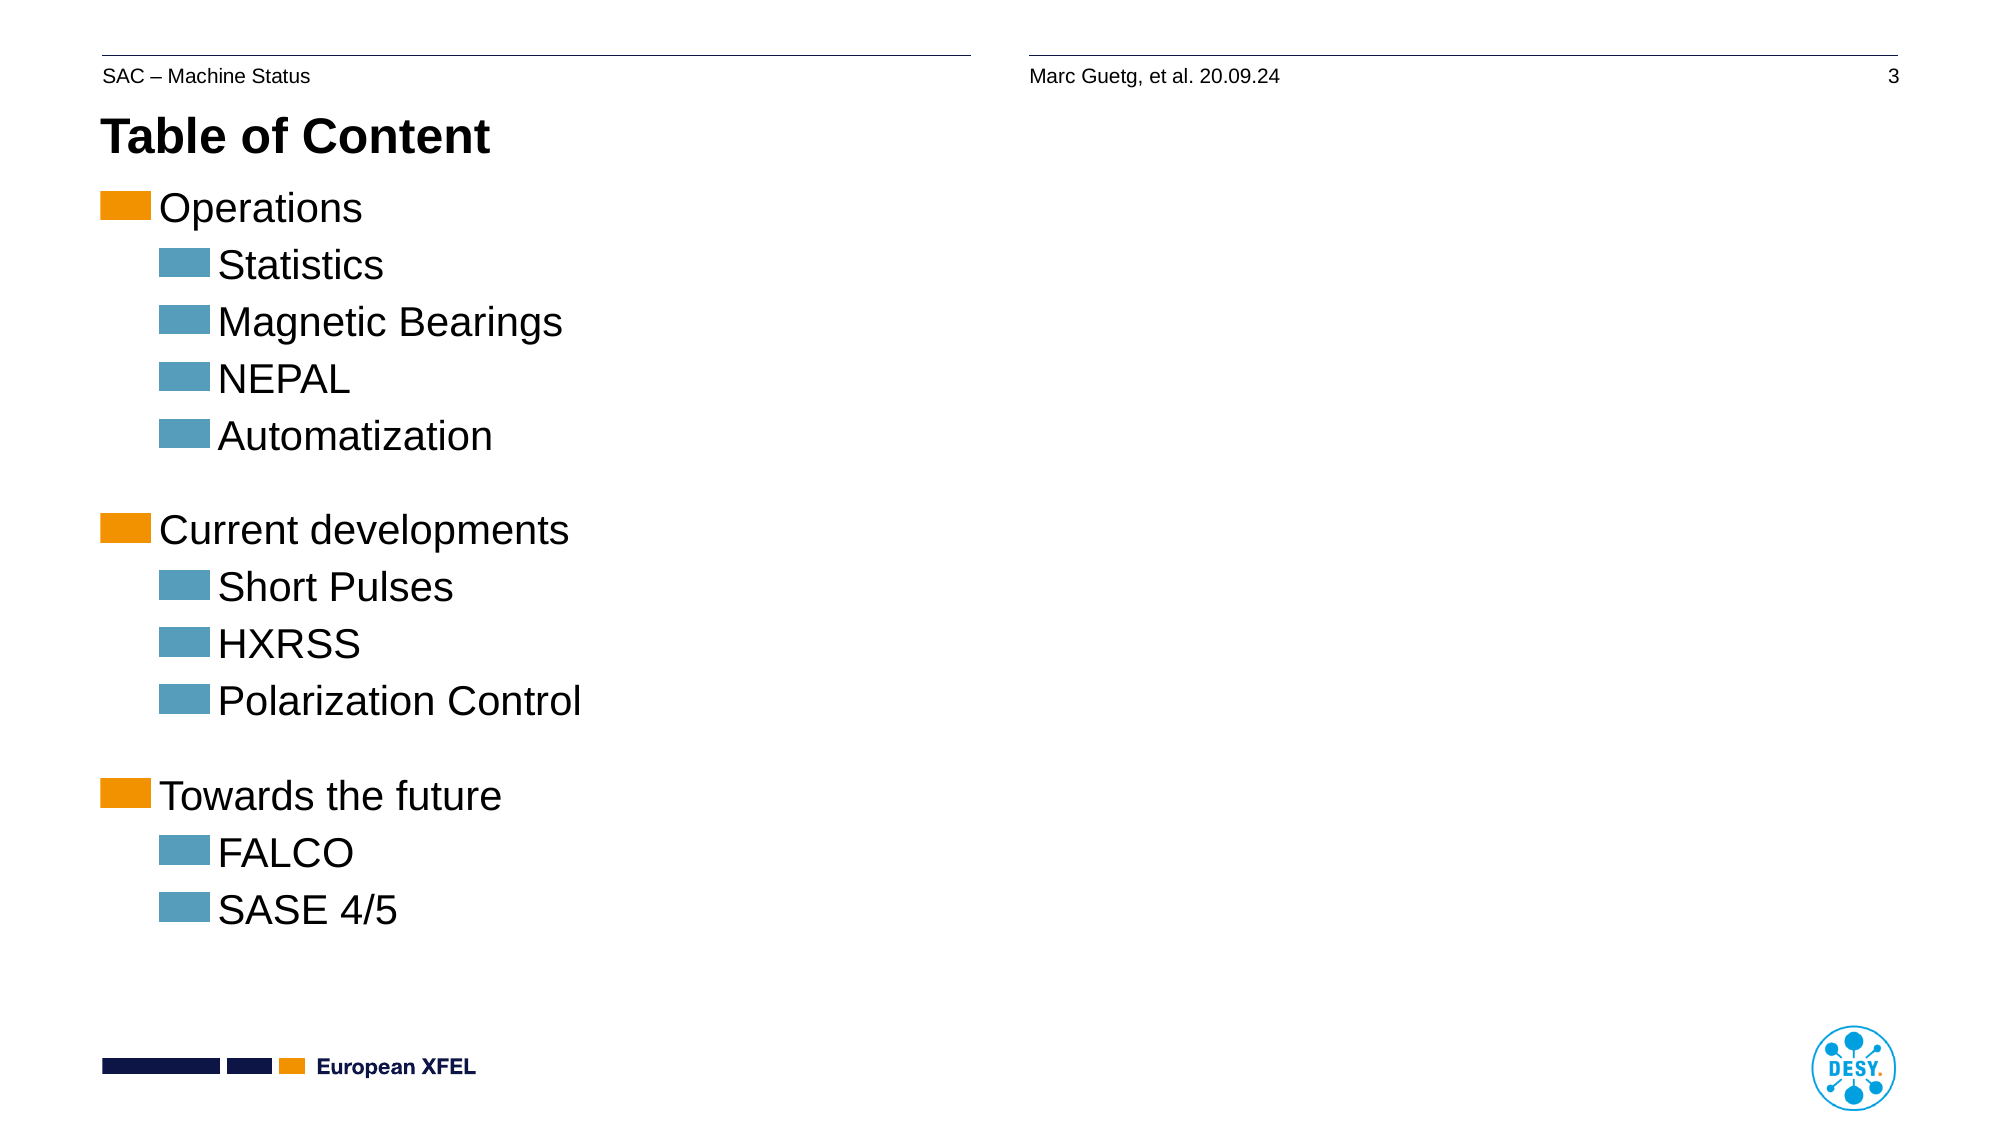

# Table of Content
Operations
Statistics
Magnetic Bearings
NEPAL
Automatization
Current developments
Short Pulses
HXRSS
Polarization Control
Towards the future
FALCO
SASE 4/5